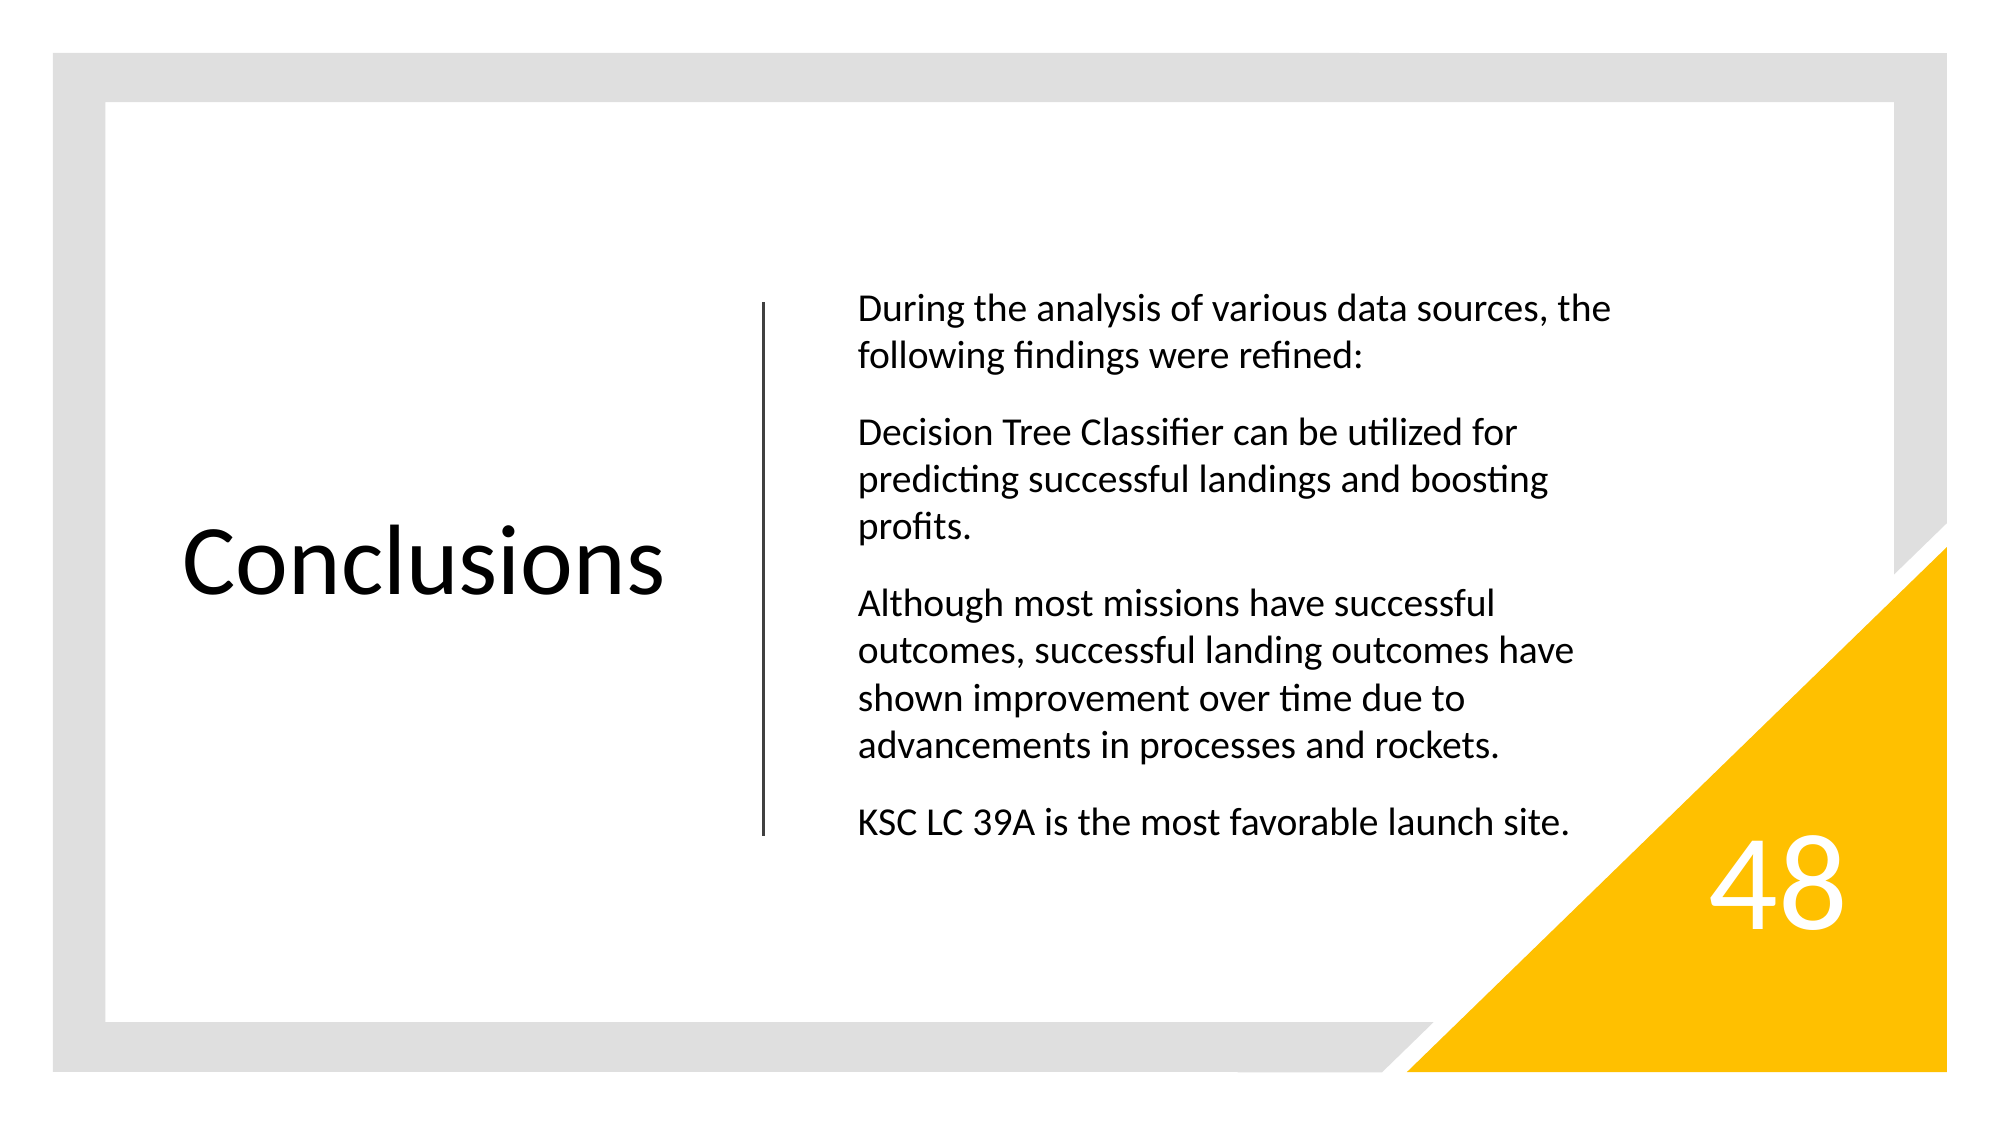

Conclusions
During the analysis of various data sources, the following findings were refined:
Decision Tree Classifier can be utilized for predicting successful landings and boosting profits.
Although most missions have successful outcomes, successful landing outcomes have shown improvement over time due to advancements in processes and rockets.
KSC LC 39A is the most favorable launch site.

48